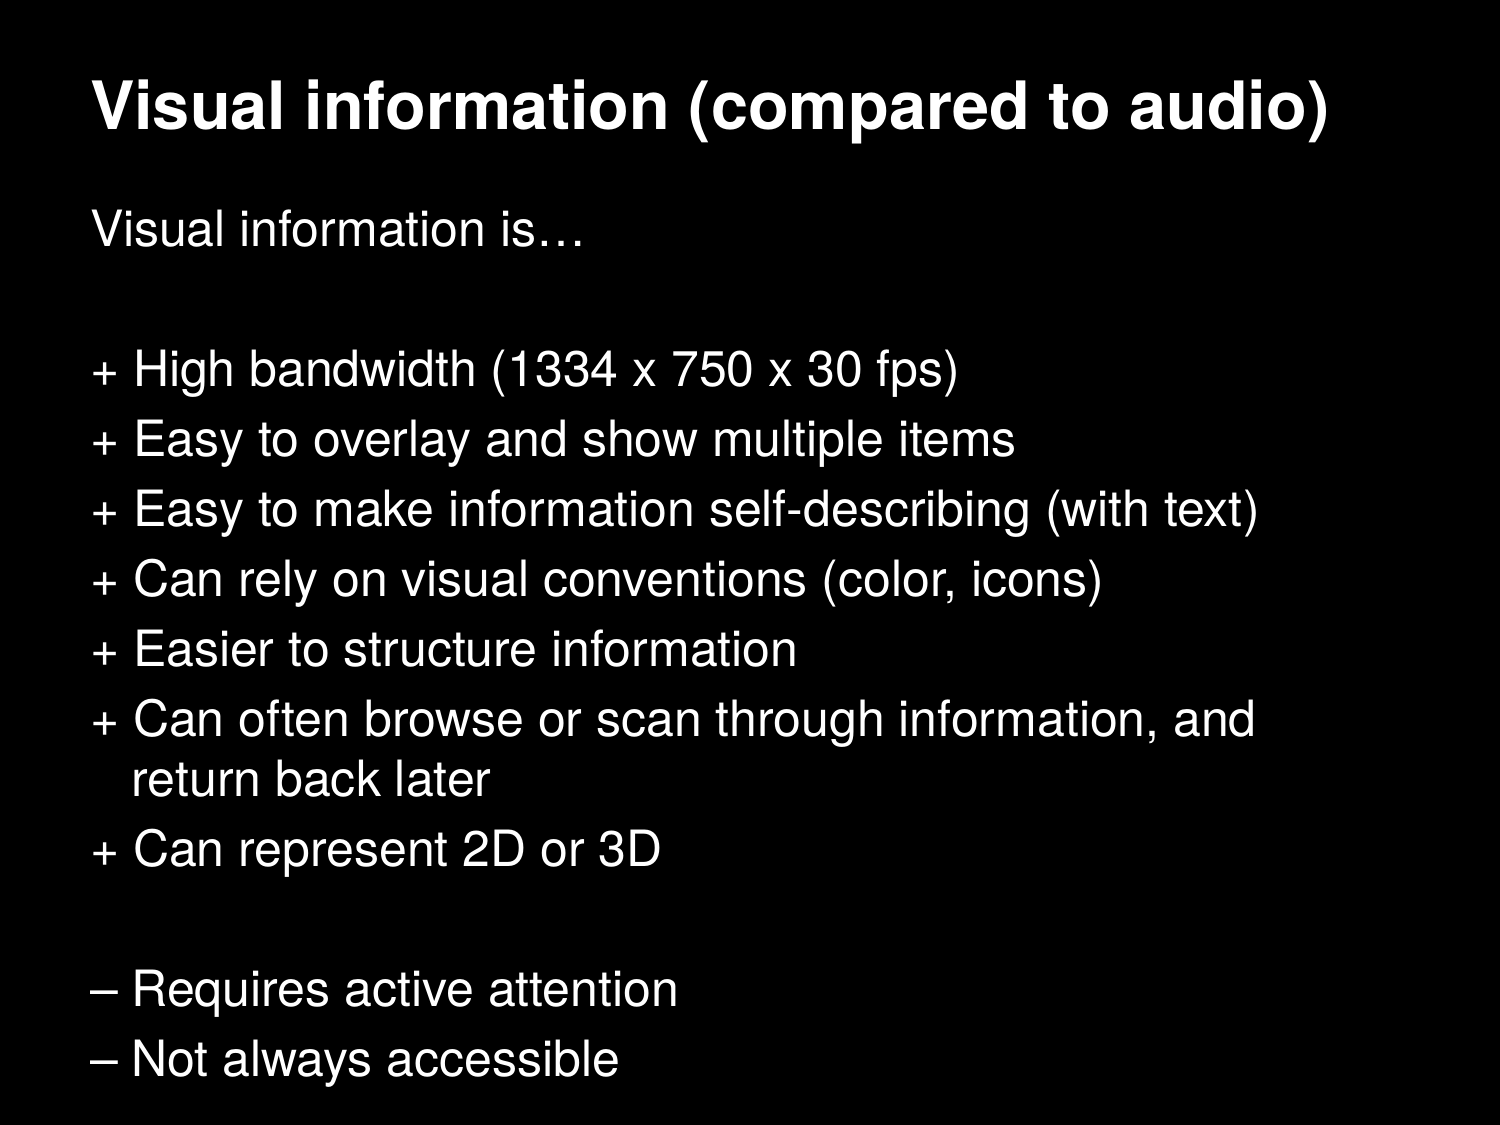

# Visual information (compared to audio)
Visual information is…

+ High bandwidth (1334 x 750 x 30 fps)
+ Easy to overlay and show multiple items
+ Easy to make information self-describing (with text)
+ Can rely on visual conventions (color, icons)
+ Easier to structure information
+ Can often browse or scan through information, and
   return back later
+ Can represent 2D or 3D

– Requires active attention
– Not always accessible